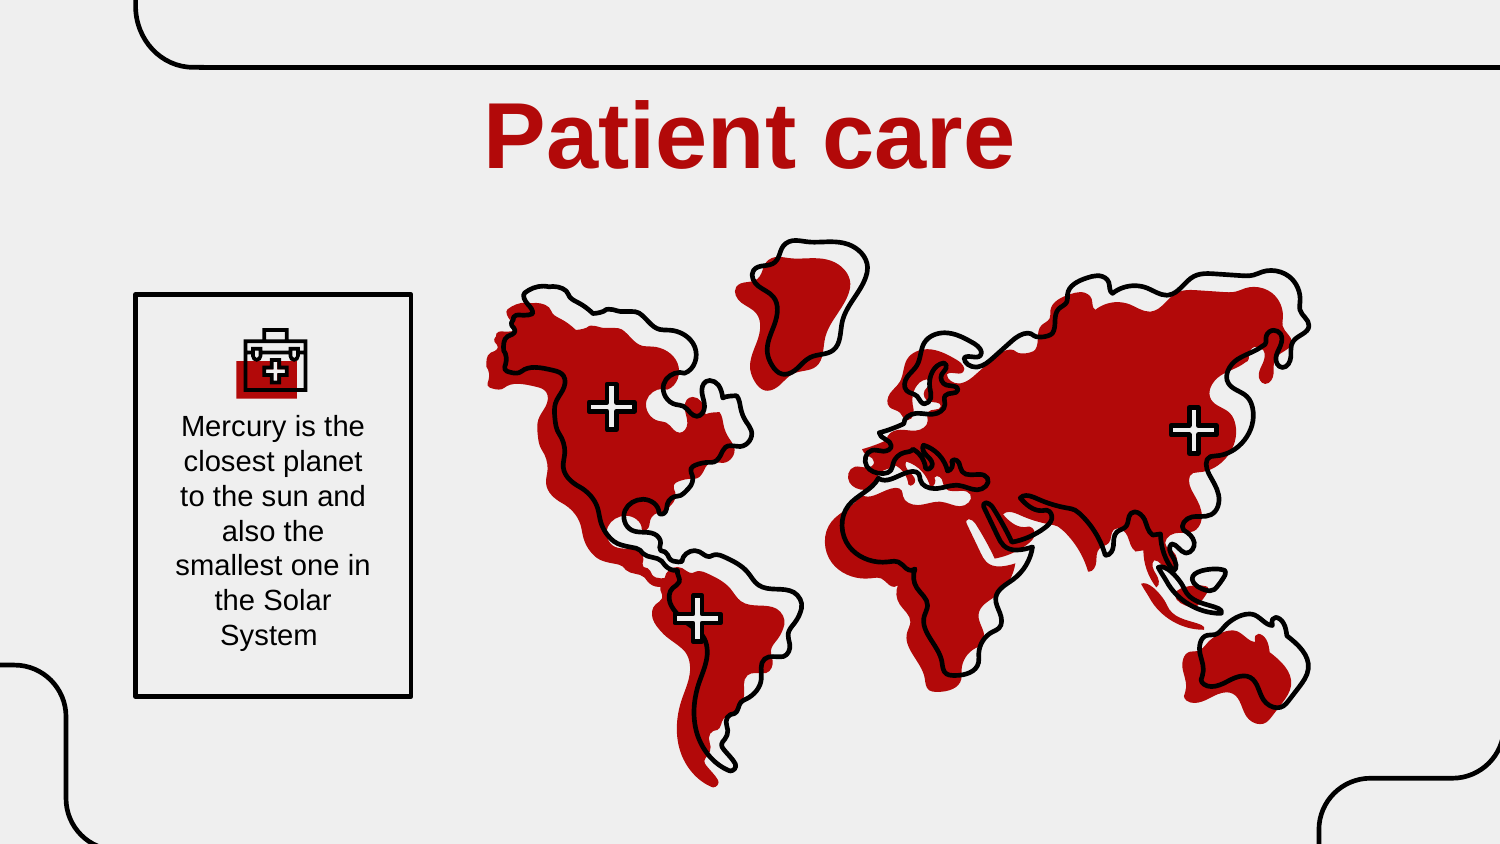

# Patient care

Mercury is the closest planet to the sun and also the smallest one in the Solar System